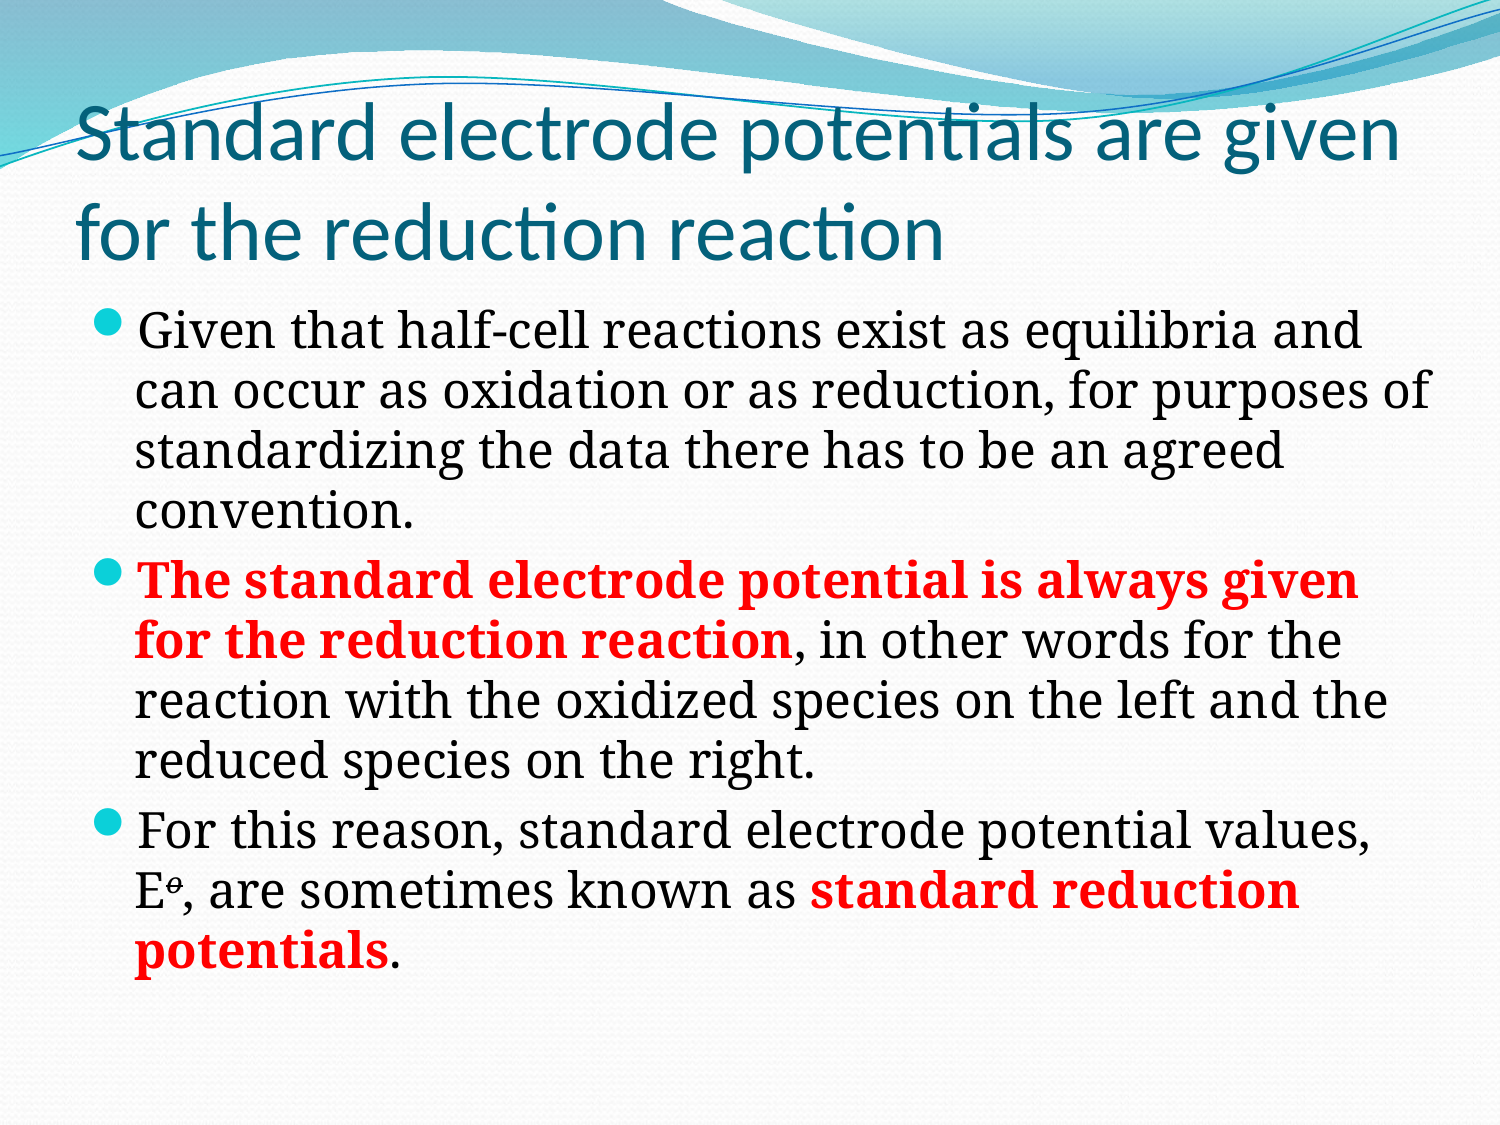

# Standard electrode potentials are given for the reduction reaction
Given that half-cell reactions exist as equilibria and can occur as oxidation or as reduction, for purposes of standardizing the data there has to be an agreed convention.
The standard electrode potential is always given for the reduction reaction, in other words for the reaction with the oxidized species on the left and the reduced species on the right.
For this reason, standard electrode potential values, Eo, are sometimes known as standard reduction potentials.